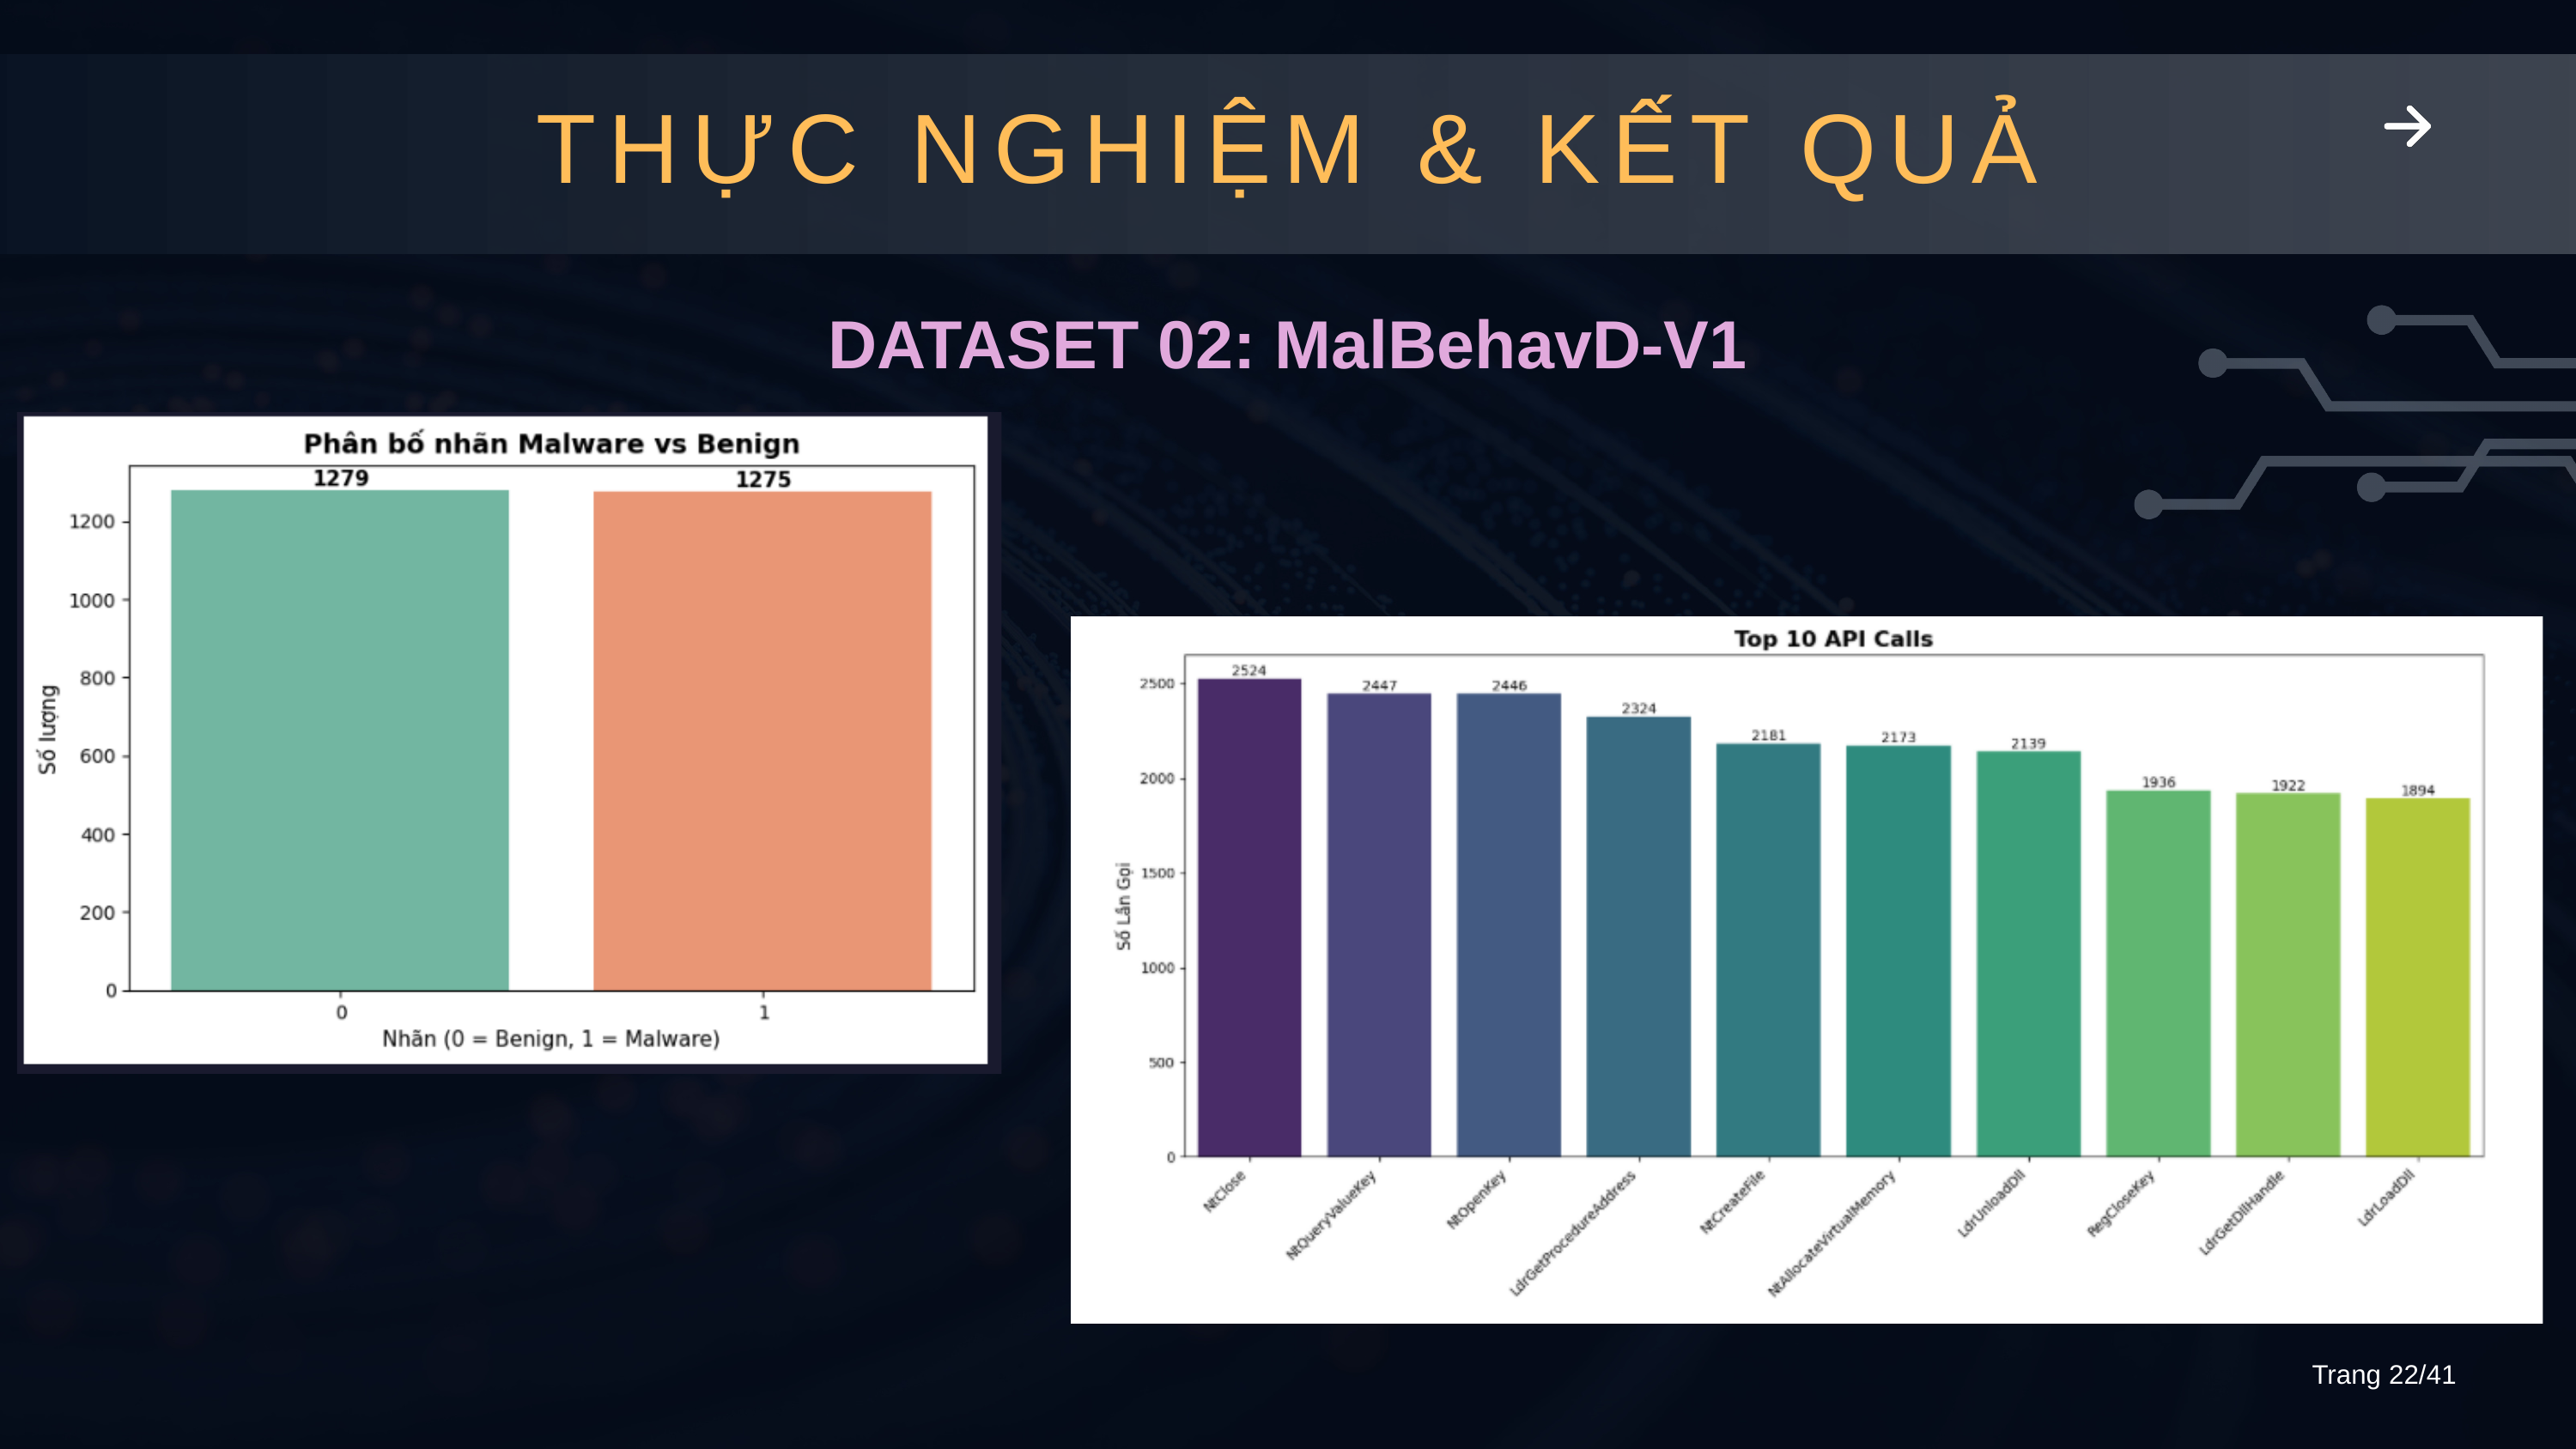

THỰC NGHIỆM & KẾT QUẢ

DATASET 02: MalBehavD-V1

Trang 22/41